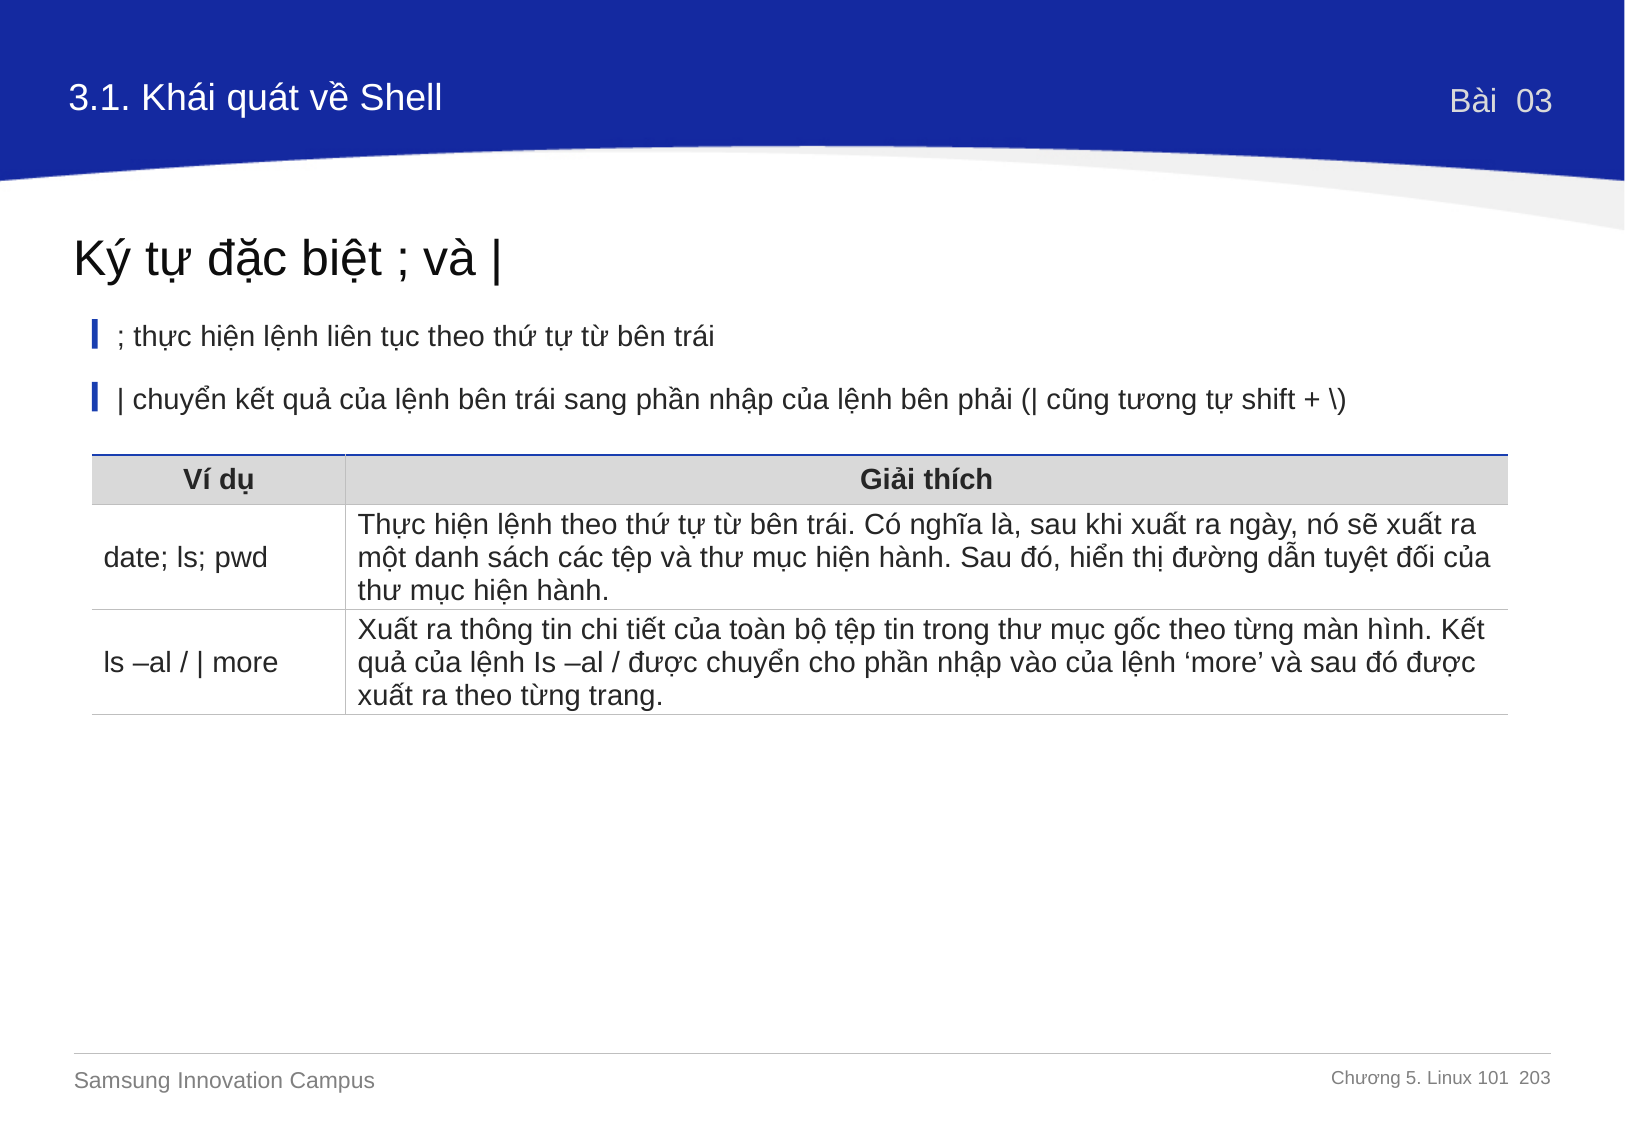

3.1. Khái quát về Shell
Bài  03
Ký tự đặc biệt ; và |
; thực hiện lệnh liên tục theo thứ tự từ bên trái

| chuyển kết quả của lệnh bên trái sang phần nhập của lệnh bên phải (| cũng tương tự shift + \)

| Ví dụ | Giải thích |
| --- | --- |
| date; ls; pwd | Thực hiện lệnh theo thứ tự từ bên trái. Có nghĩa là, sau khi xuất ra ngày, nó sẽ xuất ra một danh sách các tệp và thư mục hiện hành. Sau đó, hiển thị đường dẫn tuyệt đối của thư mục hiện hành. |
| ls –al / | more | Xuất ra thông tin chi tiết của toàn bộ tệp tin trong thư mục gốc theo từng màn hình. Kết quả của lệnh Is –al / được chuyển cho phần nhập vào của lệnh ‘more’ và sau đó được xuất ra theo từng trang. |